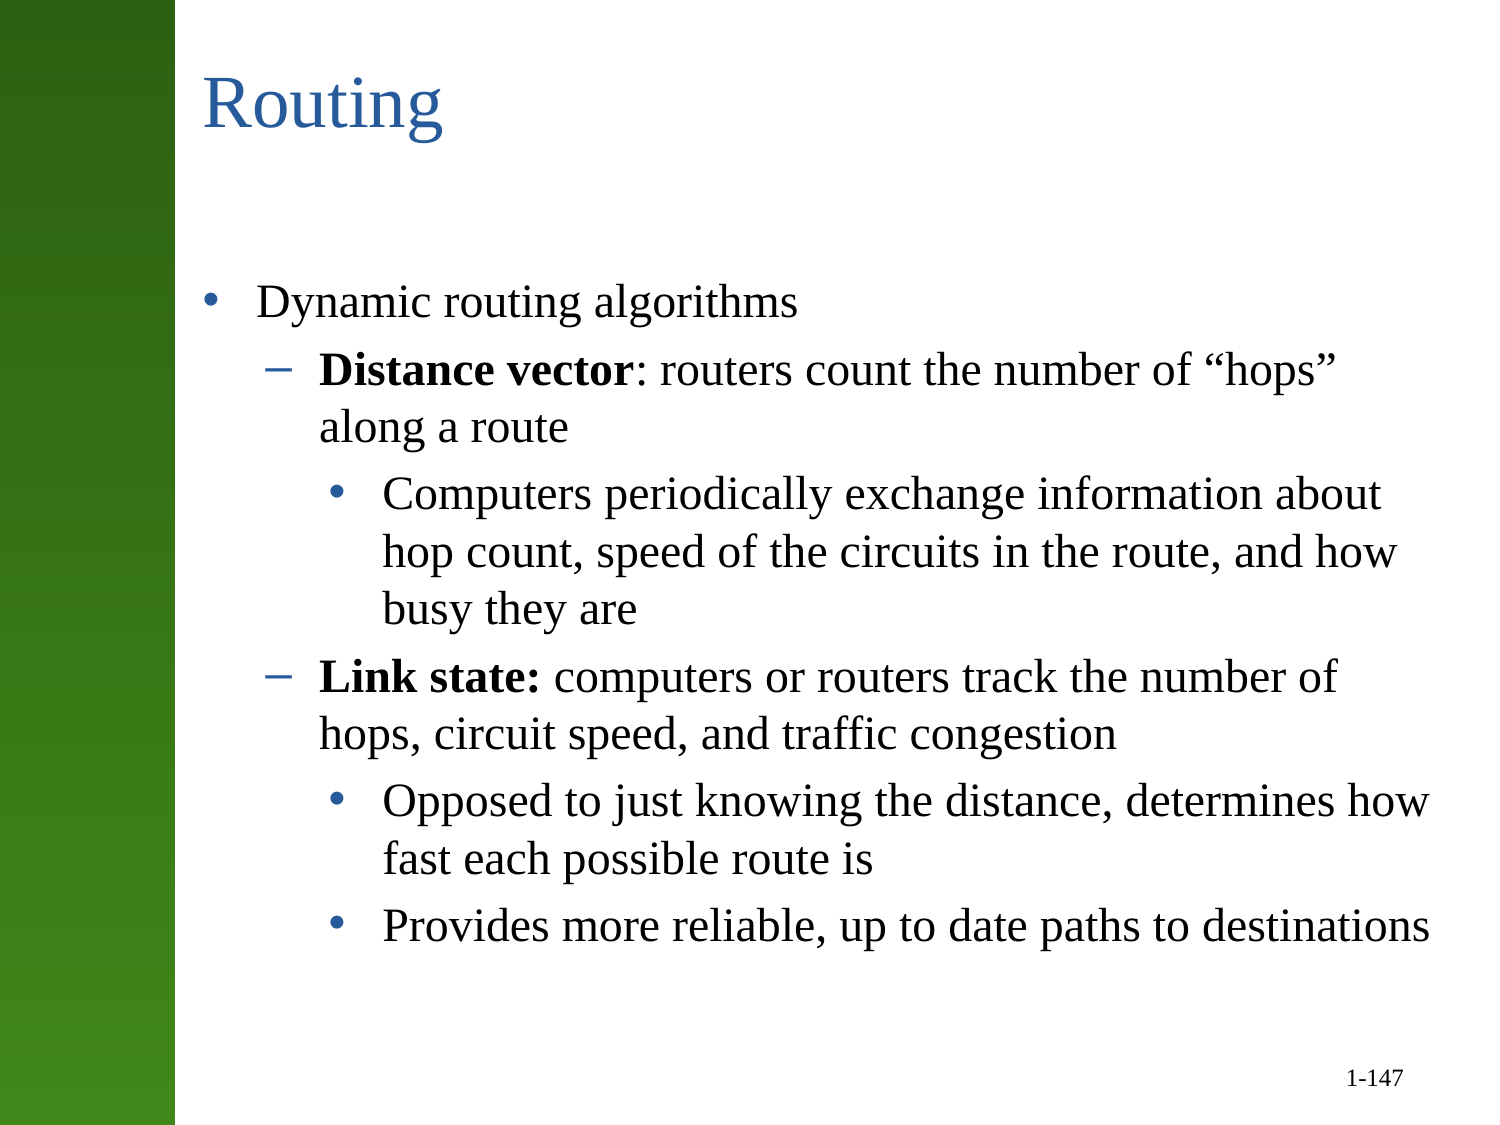

# Routing
Dynamic routing algorithms
Distance vector: routers count the number of “hops” along a route
Computers periodically exchange information about hop count, speed of the circuits in the route, and how busy they are
Link state: computers or routers track the number of hops, circuit speed, and traffic congestion
Opposed to just knowing the distance, determines how fast each possible route is
Provides more reliable, up to date paths to destinations